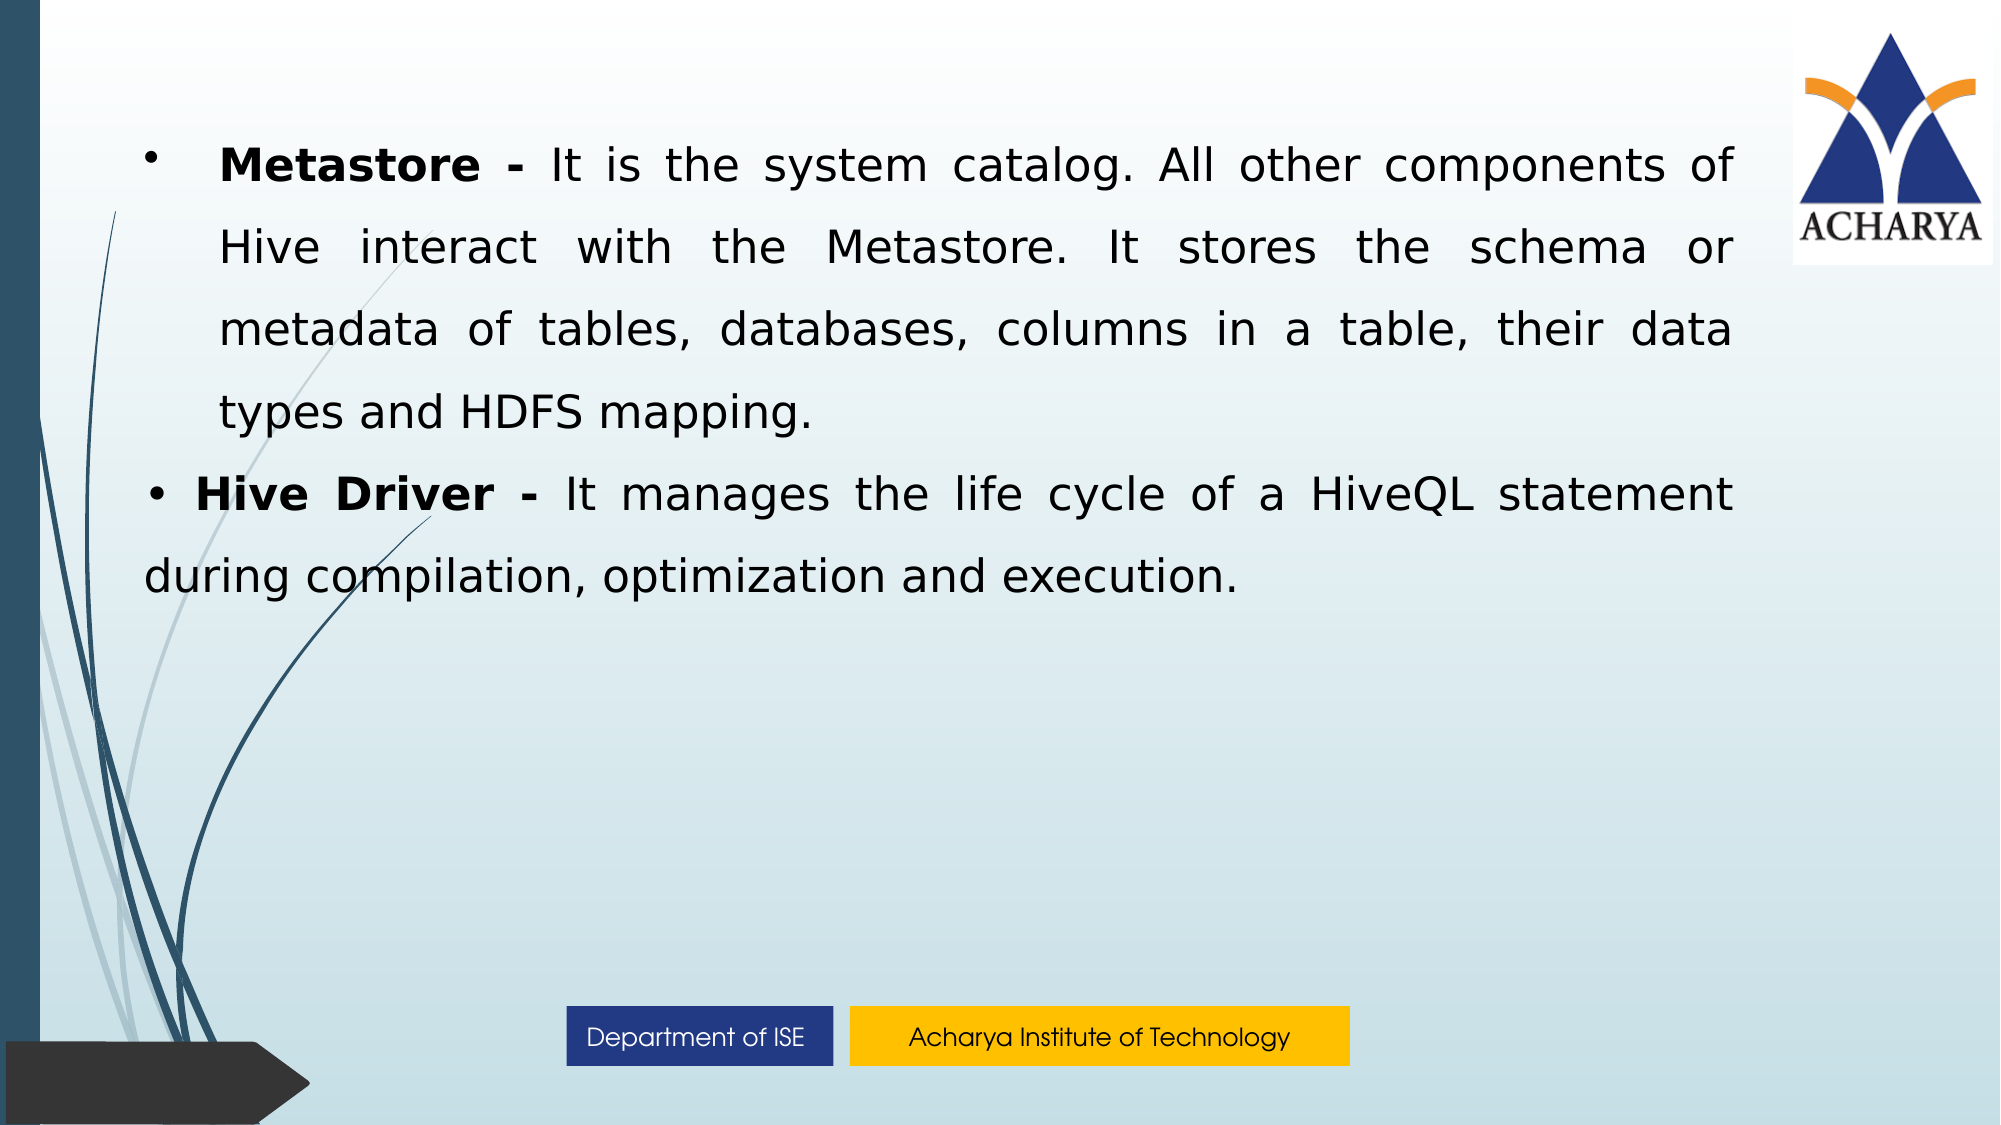

Metastore - It is the system catalog. All other components of Hive interact with the Metastore. It stores the schema or metadata of tables, databases, columns in a table, their data types and HDFS mapping.
• Hive Driver - It manages the life cycle of a HiveQL statement during compilation, optimization and execution.